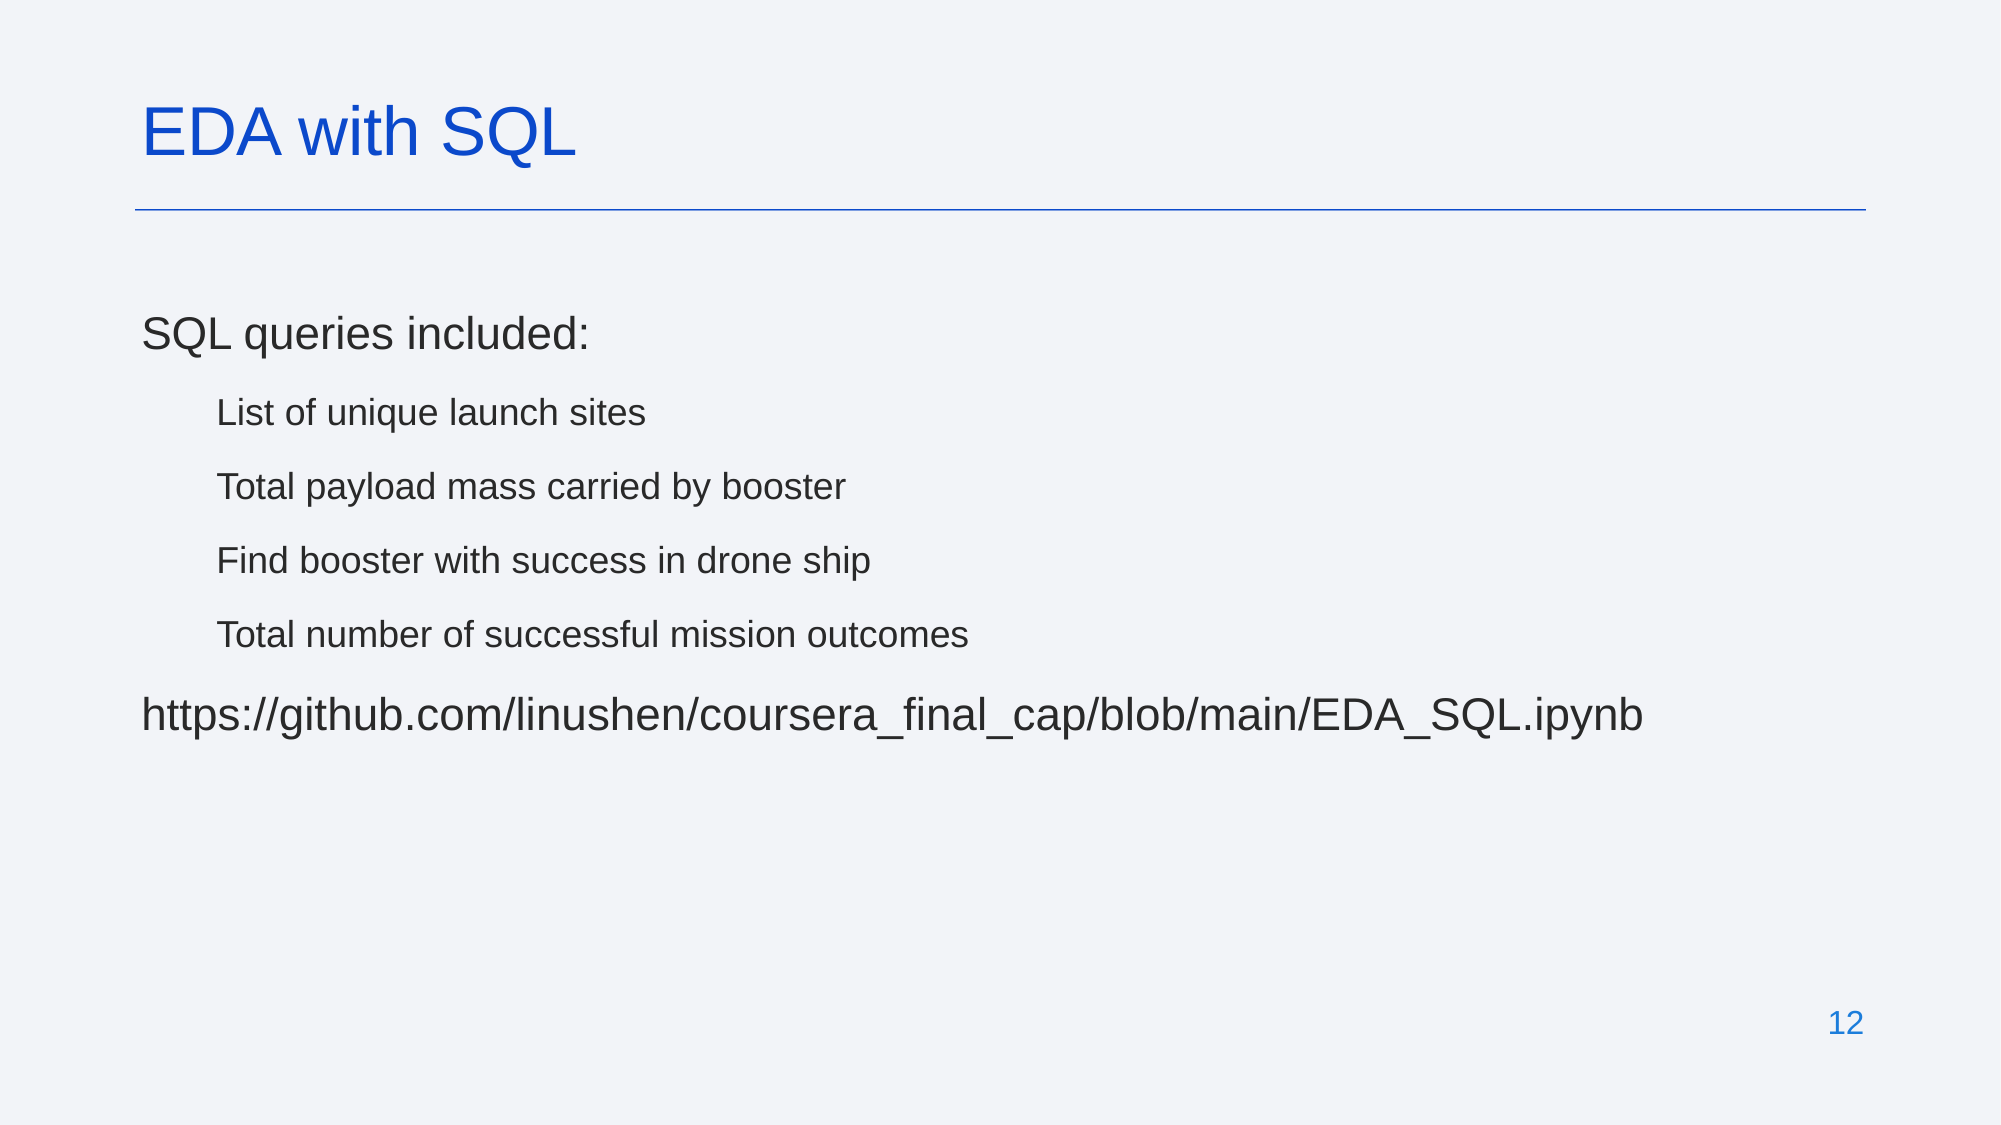

EDA with SQL
SQL queries included:
List of unique launch sites
Total payload mass carried by booster
Find booster with success in drone ship
Total number of successful mission outcomes
https://github.com/linushen/coursera_final_cap/blob/main/EDA_SQL.ipynb

12